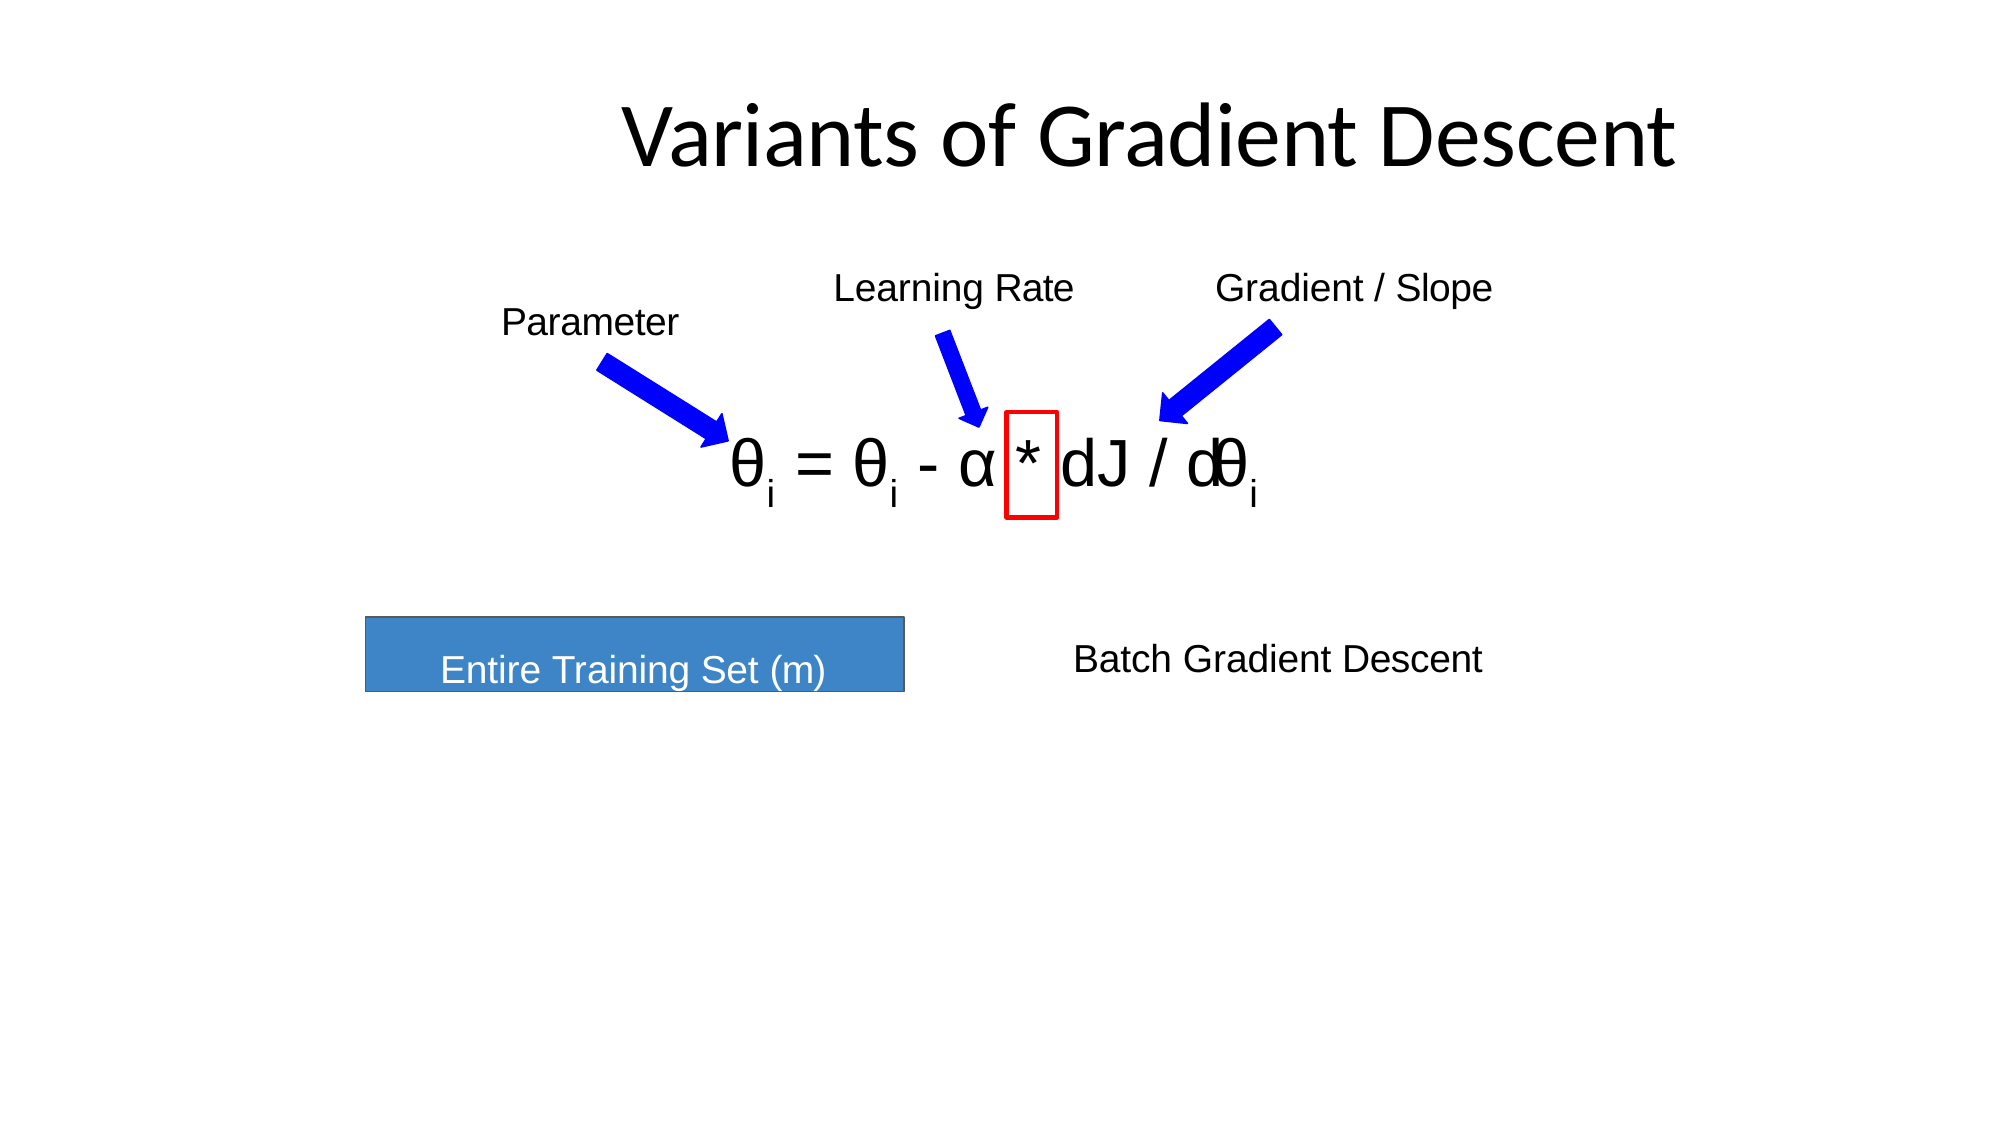

# Variants of Gradient Descent
Learning Rate
Gradient / Slope
Parameter

θi = θi - α * dJ / dθi
Entire Training Set (m)
Batch Gradient Descent